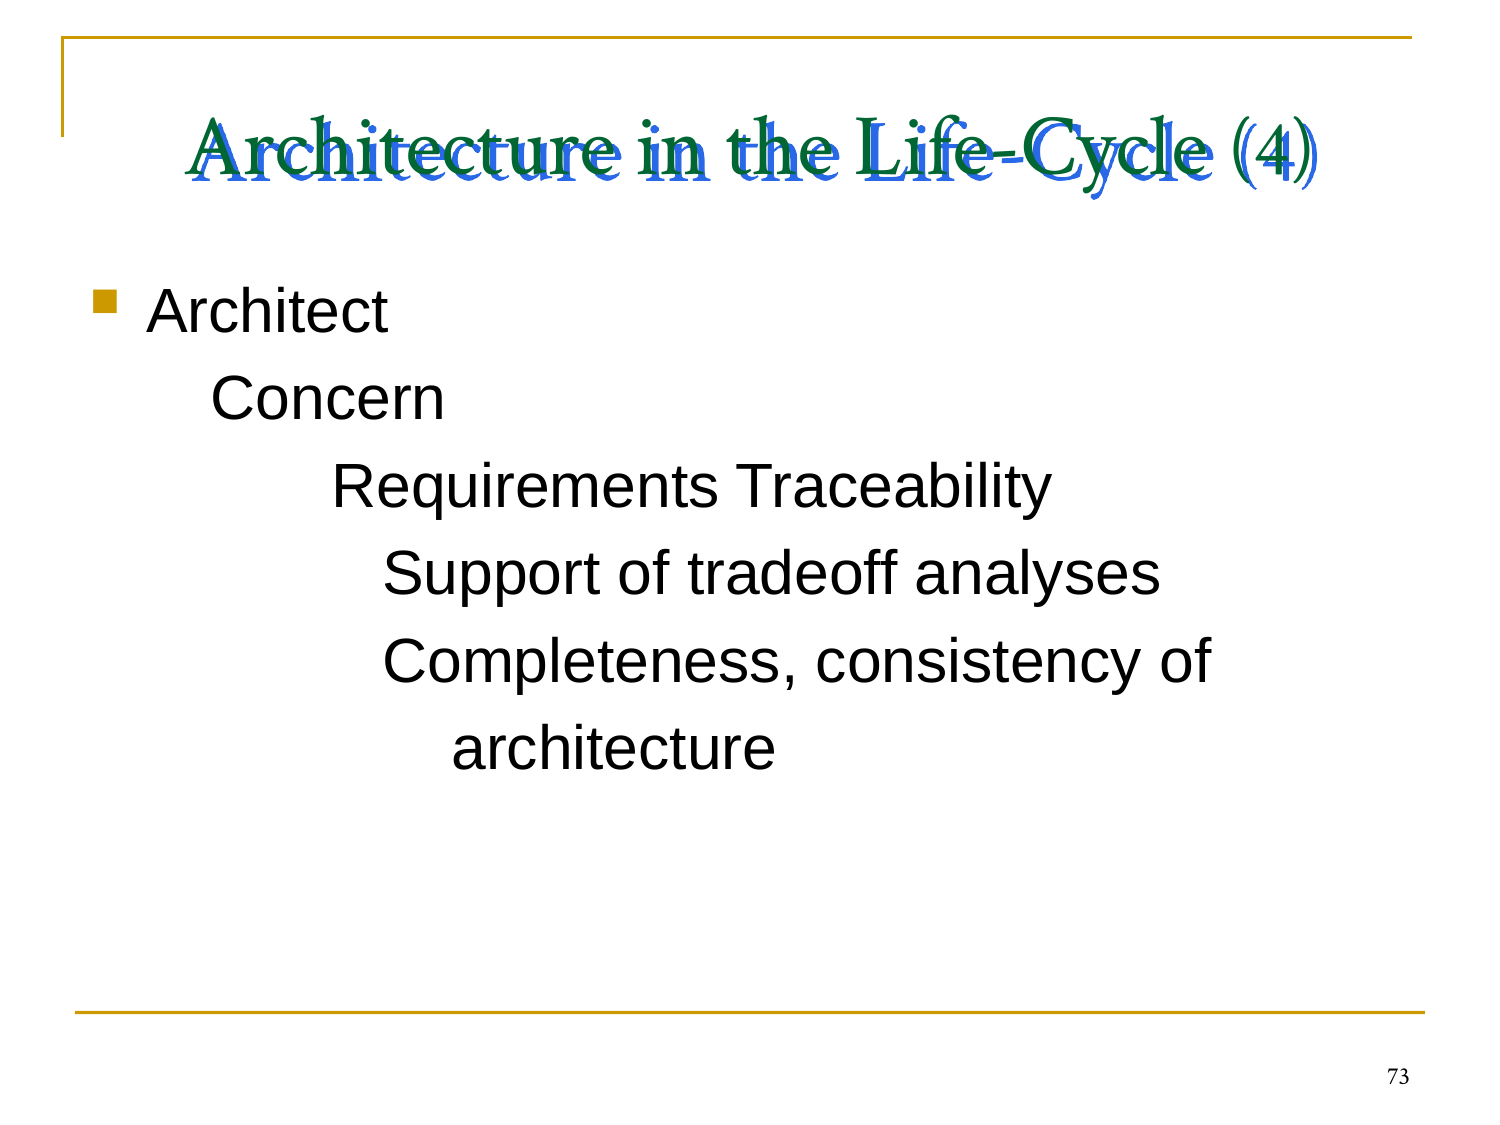

# Architecture in the Life-Cycle (4)
Architect
       Concern
              Requirements Traceability
       	     Support of tradeoff analyses
       	     Completeness, consistency of
		         architecture
73